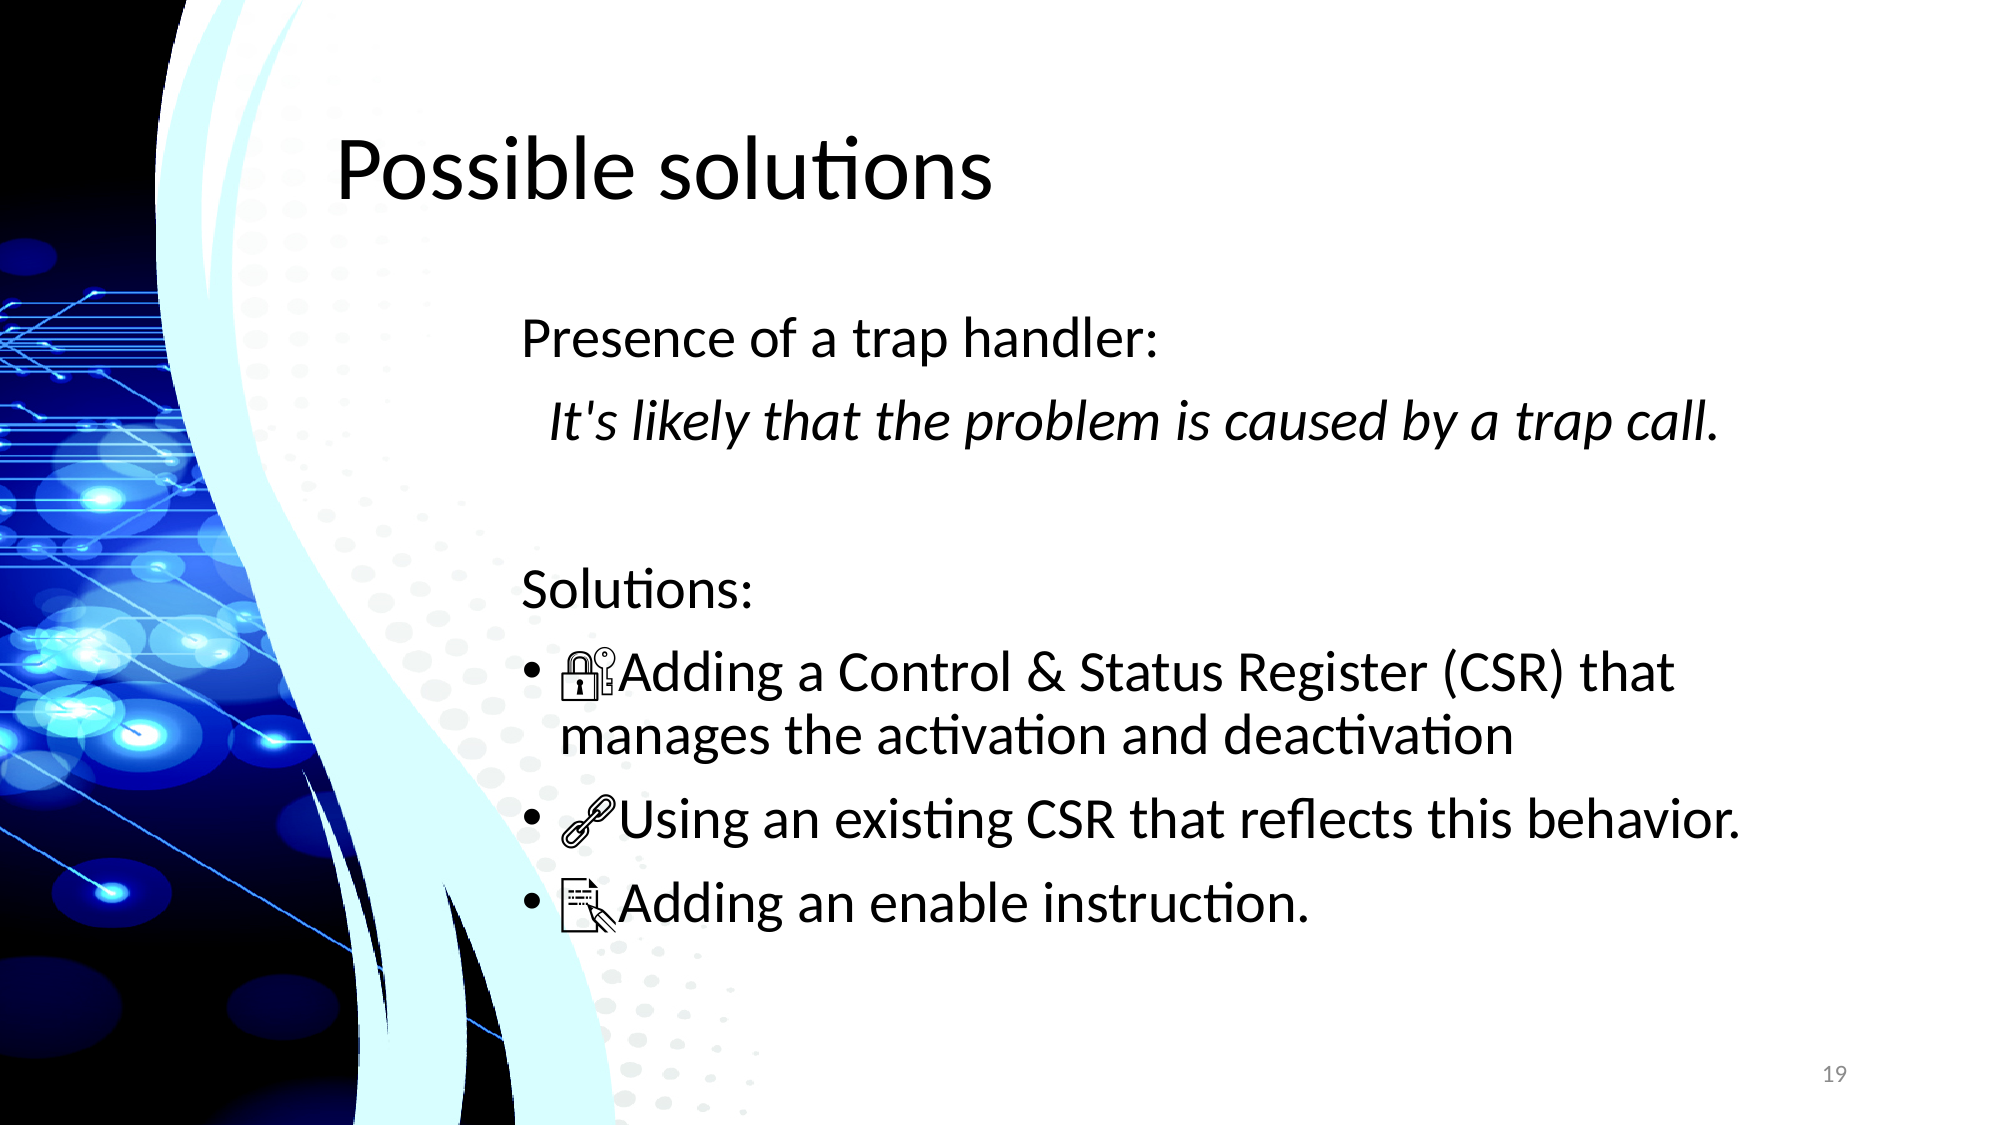

# Possible solutions
Presence of a trap handler:
  It's likely that the problem is caused by a trap call.

Solutions:
🔐Adding a Control & Status Register (CSR) that manages the activation and deactivation
🔗Using an existing CSR that reflects this behavior.
📝Adding an enable instruction.

19